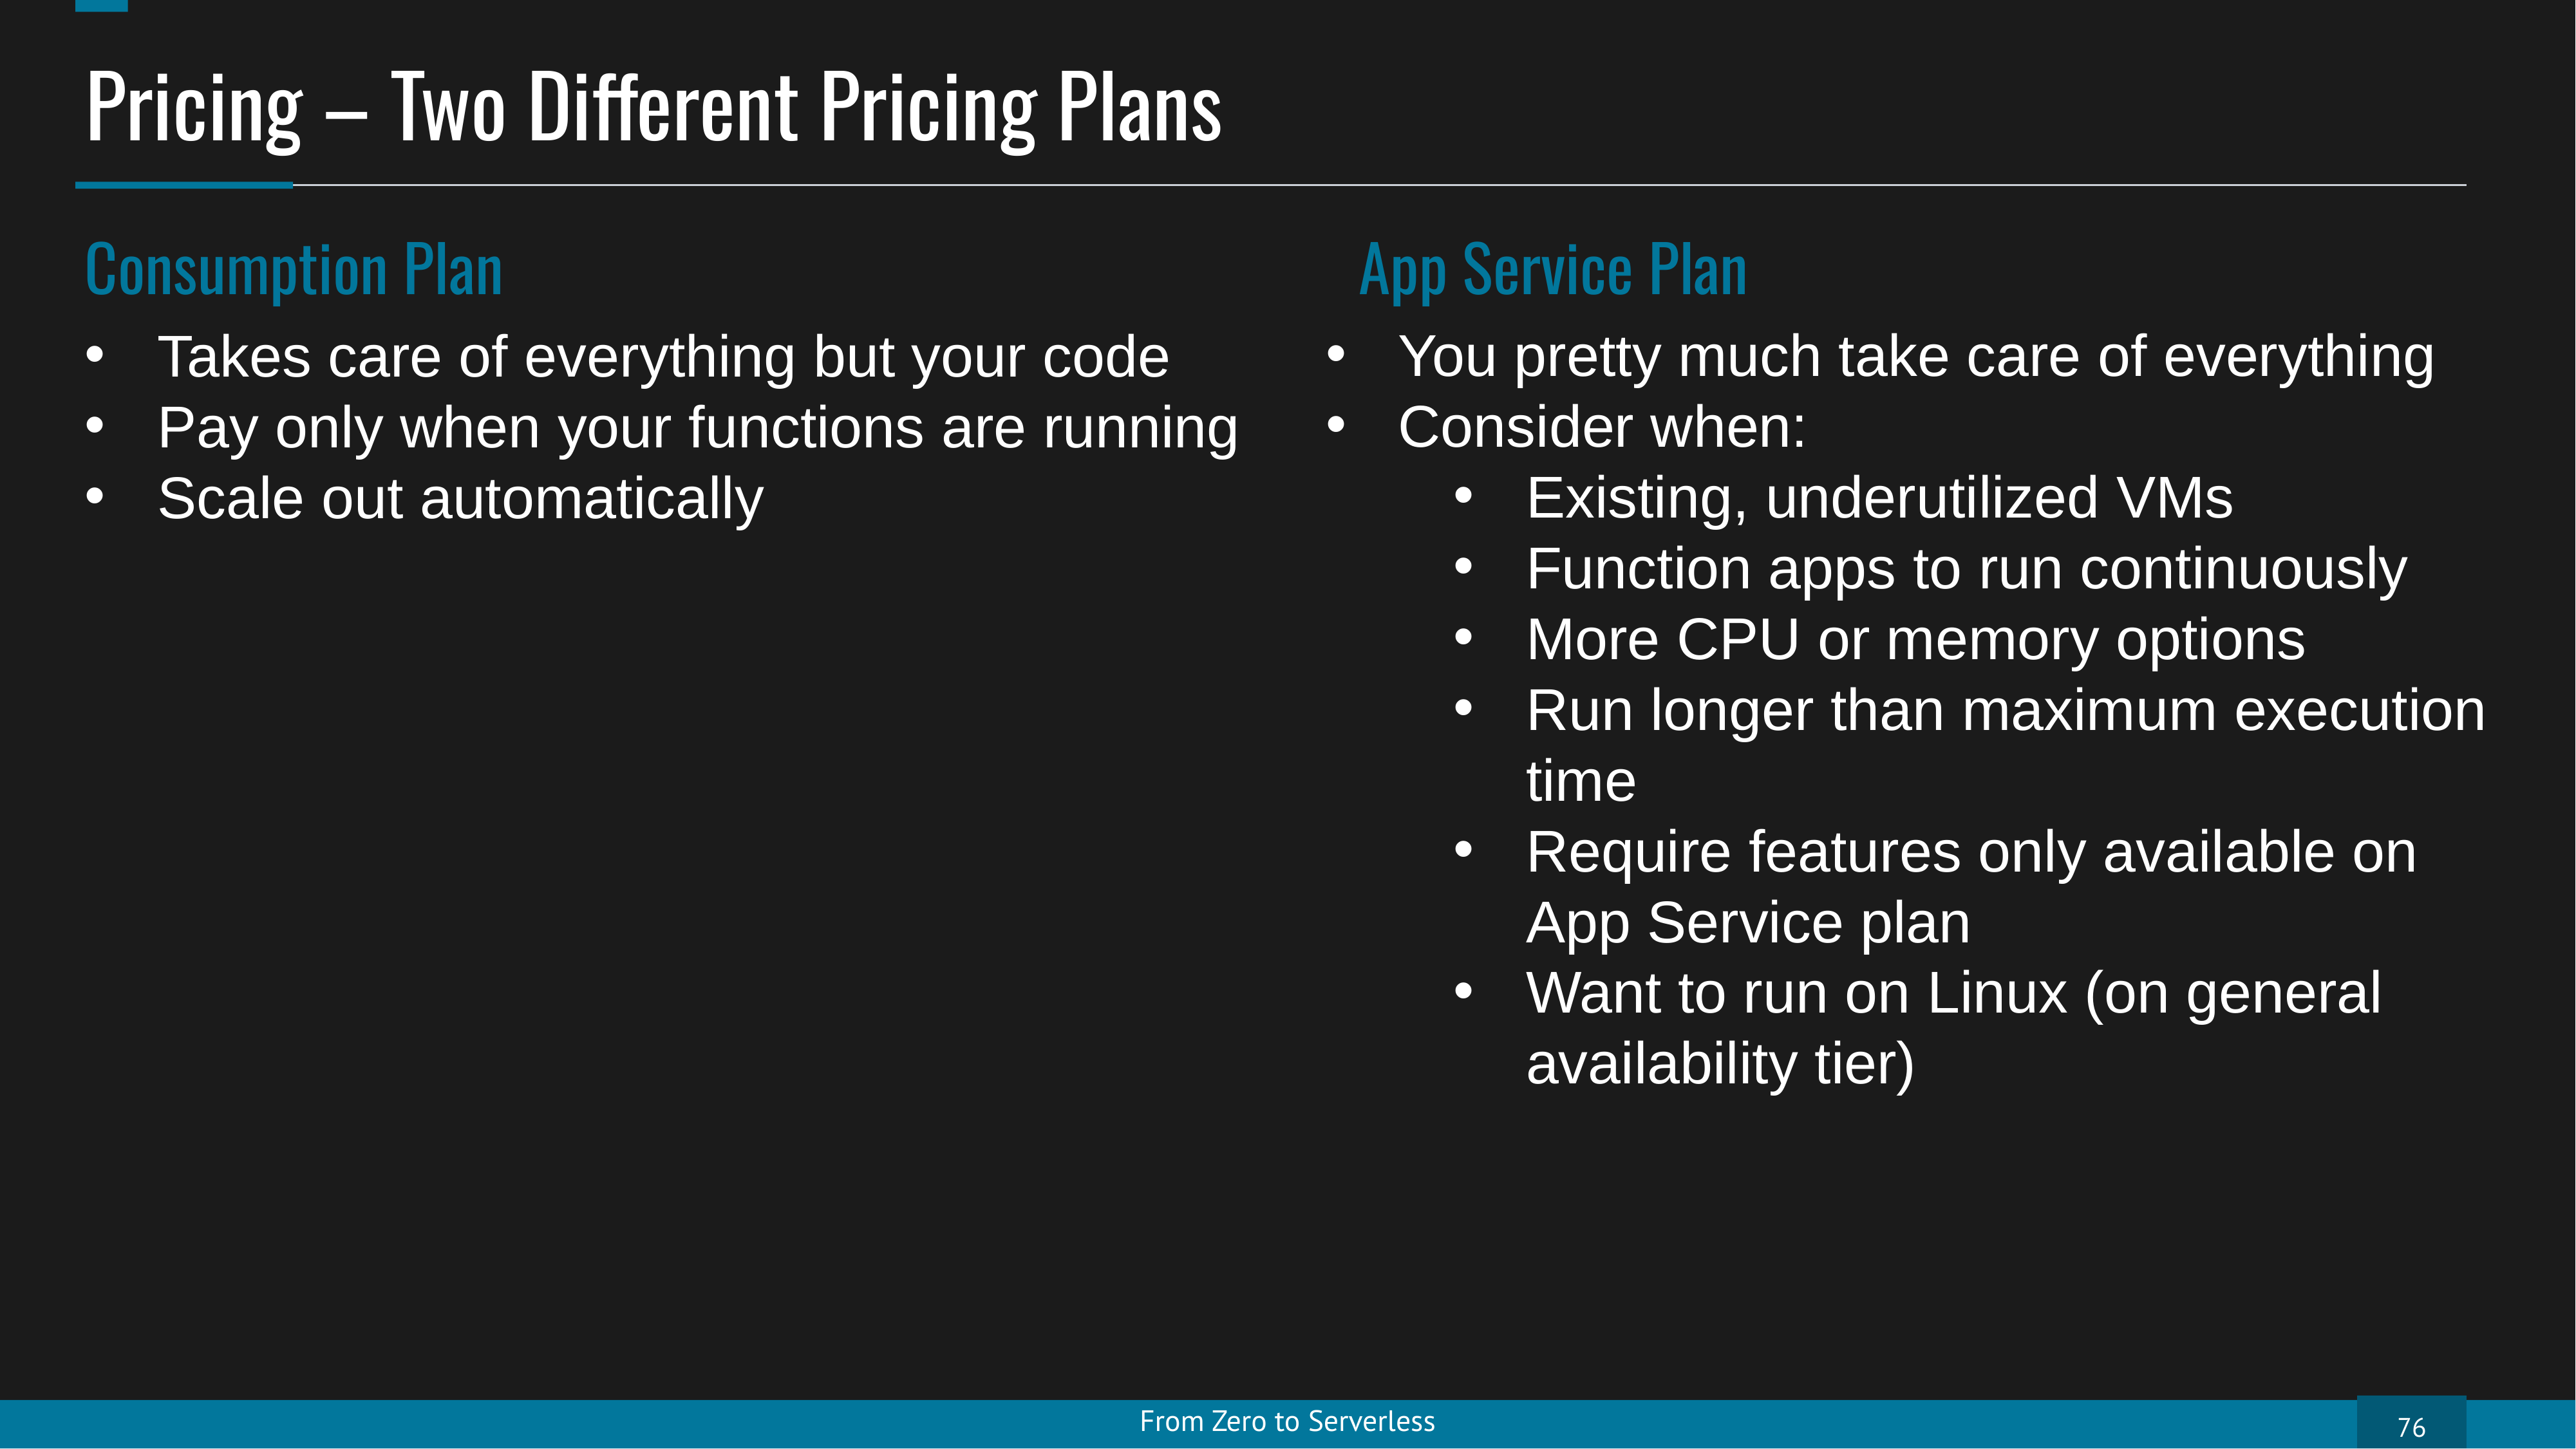

Pricing – Two Different Pricing Plans
App Service Plan
Consumption Plan
You pretty much take care of everything
Consider when:
Existing, underutilized VMs
Function apps to run continuously
More CPU or memory options
Run longer than maximum execution time
Require features only available on App Service plan
Want to run on Linux (on general availability tier)
Takes care of everything but your code
Pay only when your functions are running
Scale out automatically
76